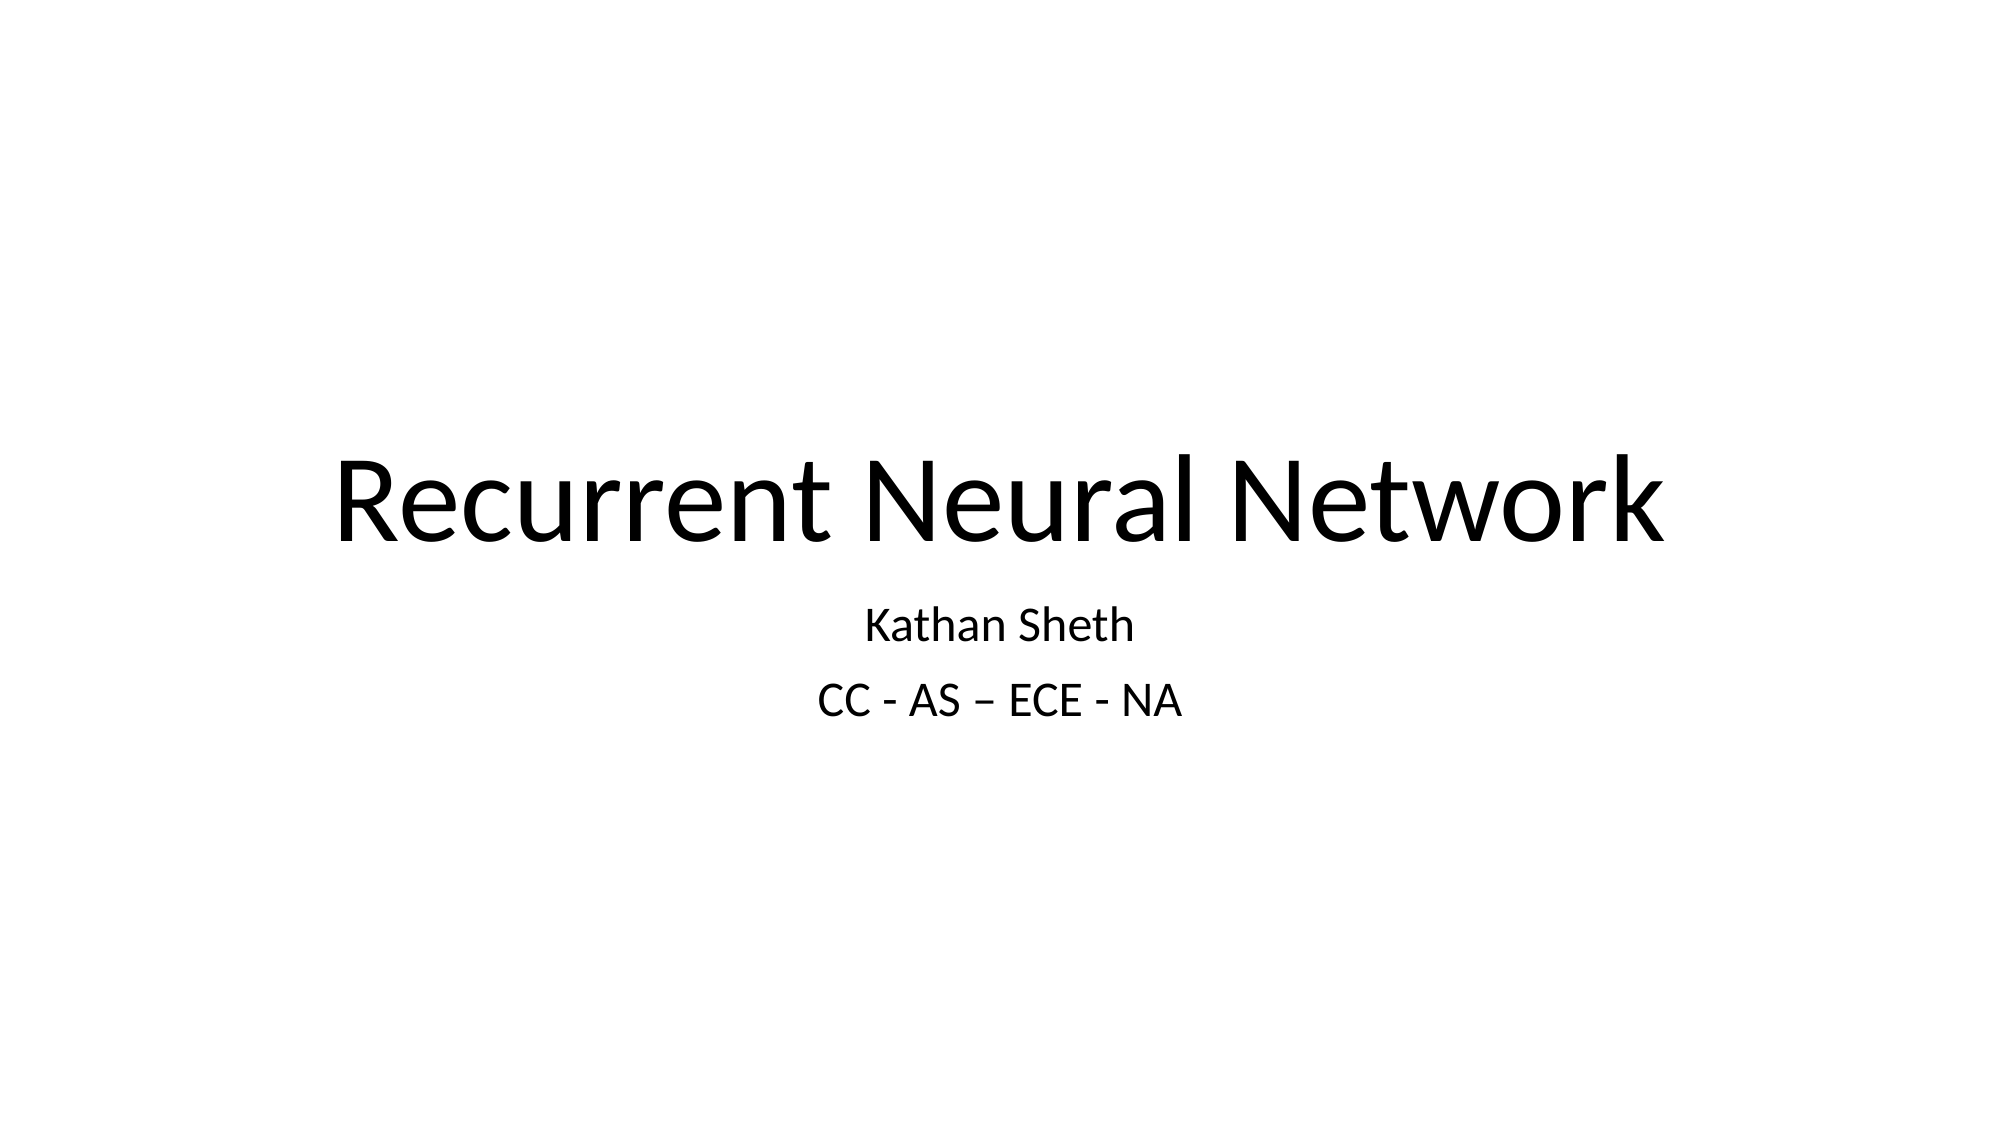

# Recurrent Neural Network
Kathan Sheth
CC - AS – ECE - NA